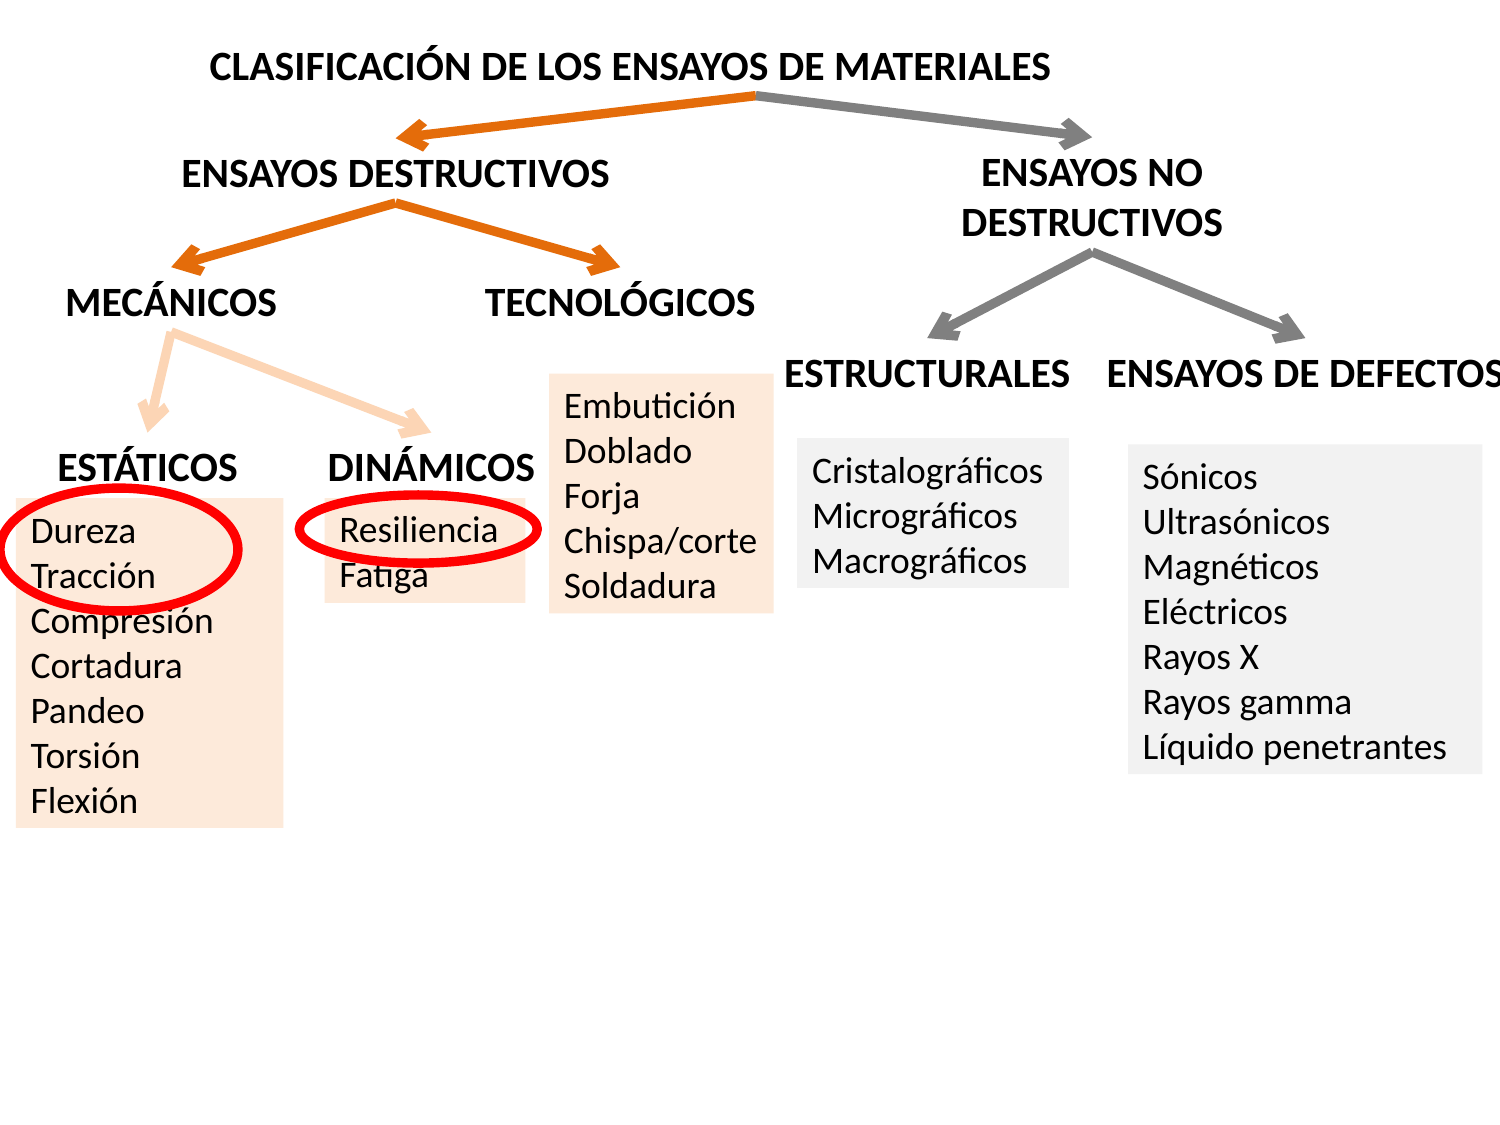

CLASIFICACIÓN DE LOS ENSAYOS DE MATERIALES
ENSAYOS NO DESTRUCTIVOS
ENSAYOS DESTRUCTIVOS
TECNOLÓGICOS
MECÁNICOS
ENSAYOS DE DEFECTOS
ESTRUCTURALES
Embutición
Doblado
Forja
Chispa/corte
Soldadura
ESTÁTICOS
DINÁMICOS
Cristalográficos
Micrográficos
Macrográficos
Sónicos
Ultrasónicos
Magnéticos
Eléctricos
Rayos X
Rayos gamma
Líquido penetrantes

Resiliencia
Fatiga
Dureza
Tracción
Compresión
Cortadura
Pandeo
Torsión
Flexión